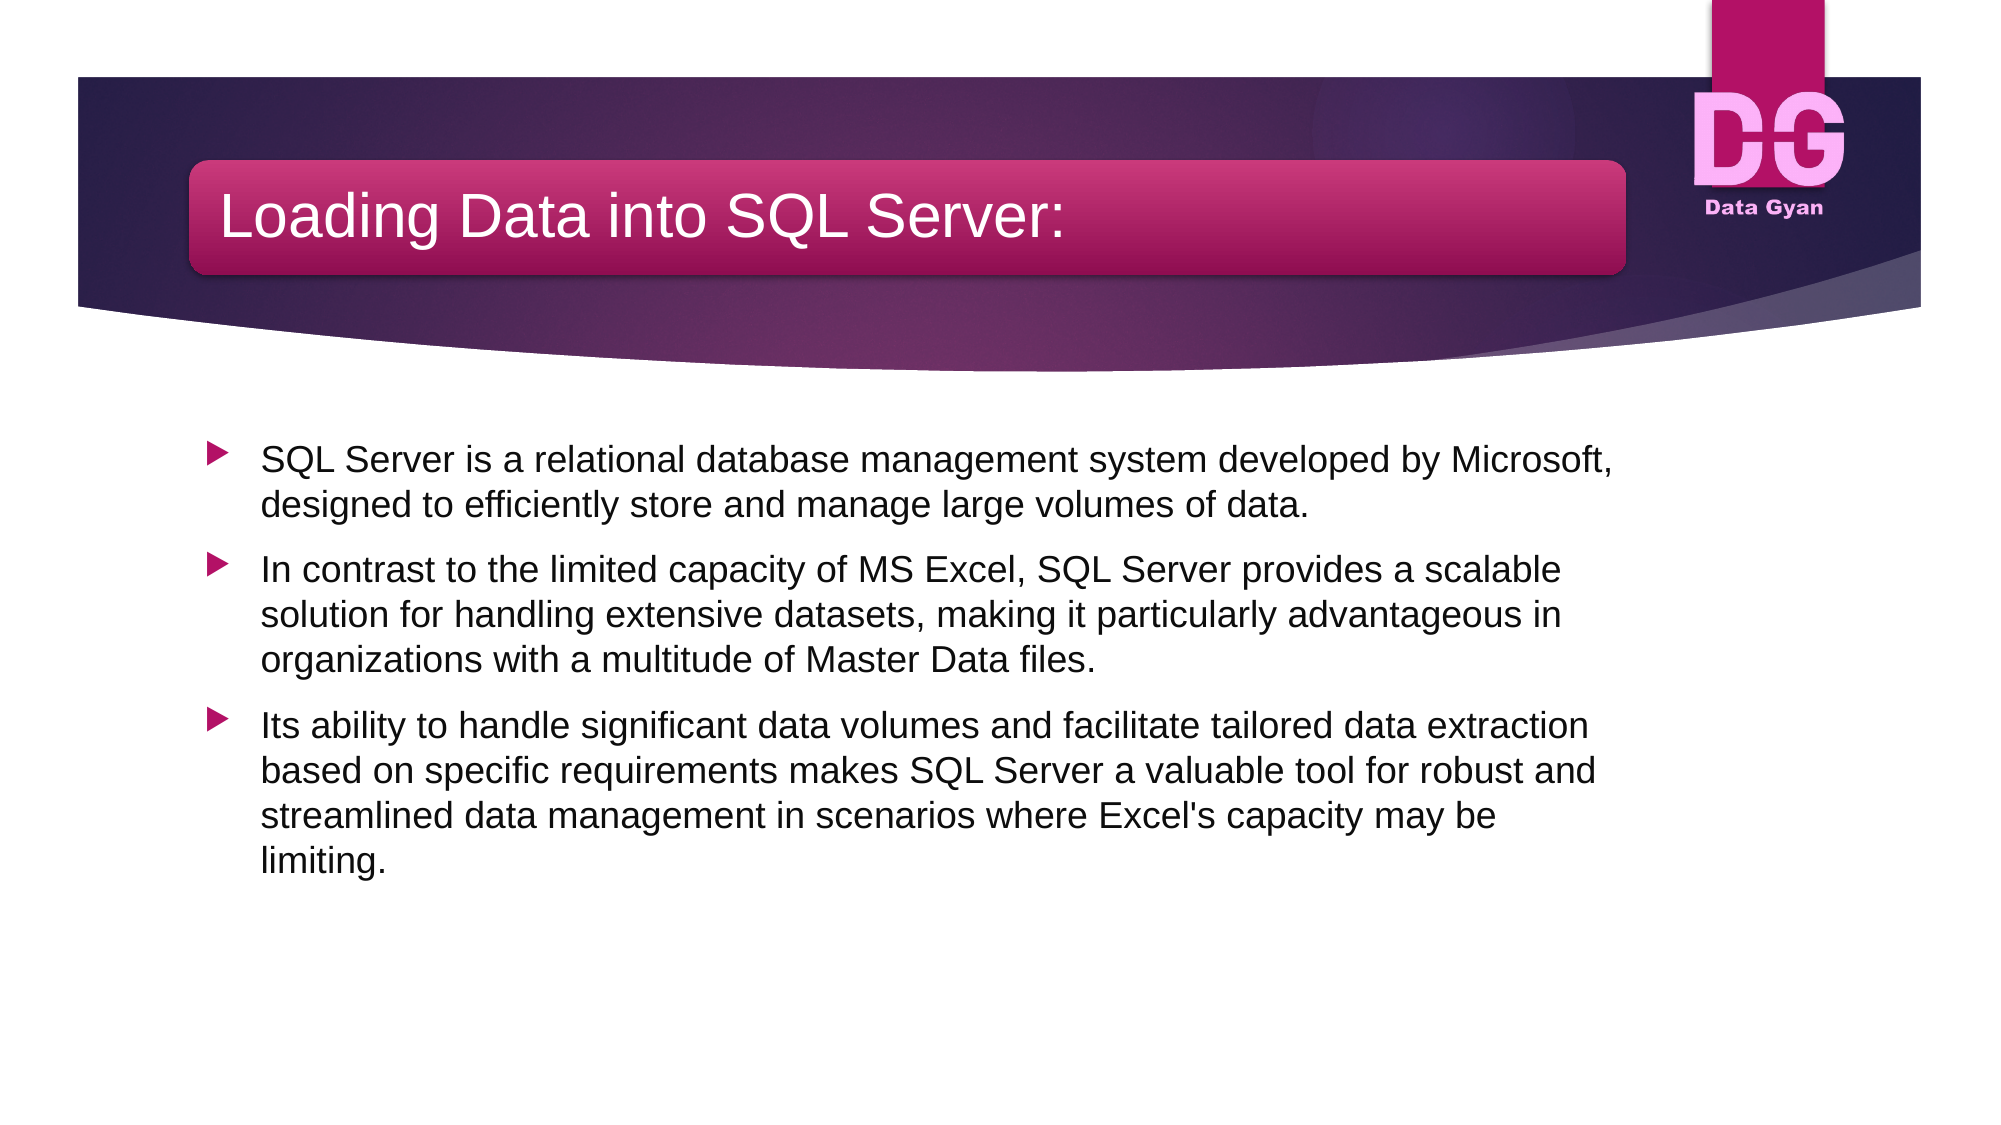

Loading Data into SQL Server:
SQL Server is a relational database management system developed by Microsoft, designed to efficiently store and manage large volumes of data.
In contrast to the limited capacity of MS Excel, SQL Server provides a scalable solution for handling extensive datasets, making it particularly advantageous in organizations with a multitude of Master Data files.
Its ability to handle significant data volumes and facilitate tailored data extraction based on specific requirements makes SQL Server a valuable tool for robust and streamlined data management in scenarios where Excel's capacity may be limiting.